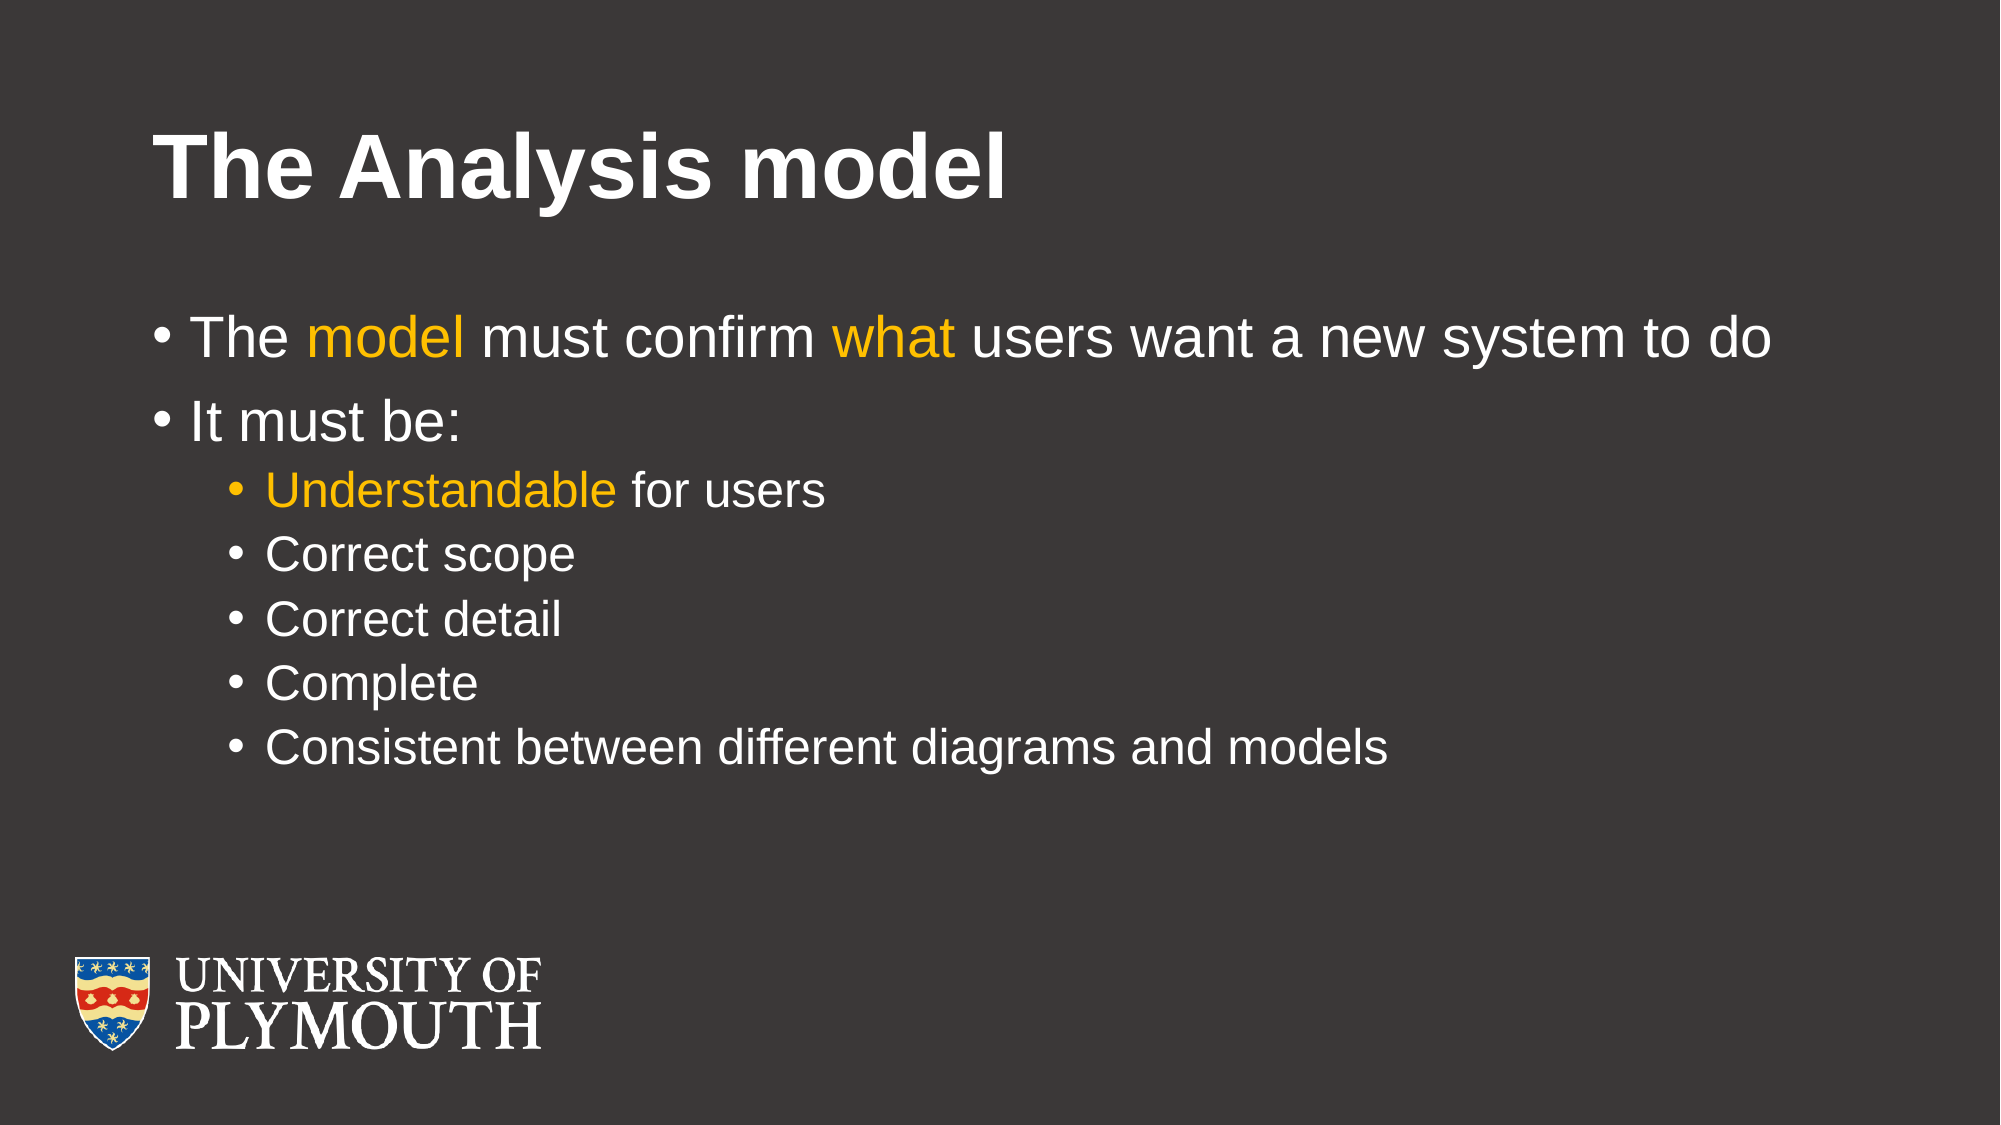

# The Analysis model
The model must confirm what users want a new system to do
It must be:
Understandable for users
Correct scope
Correct detail
Complete
Consistent between different diagrams and models